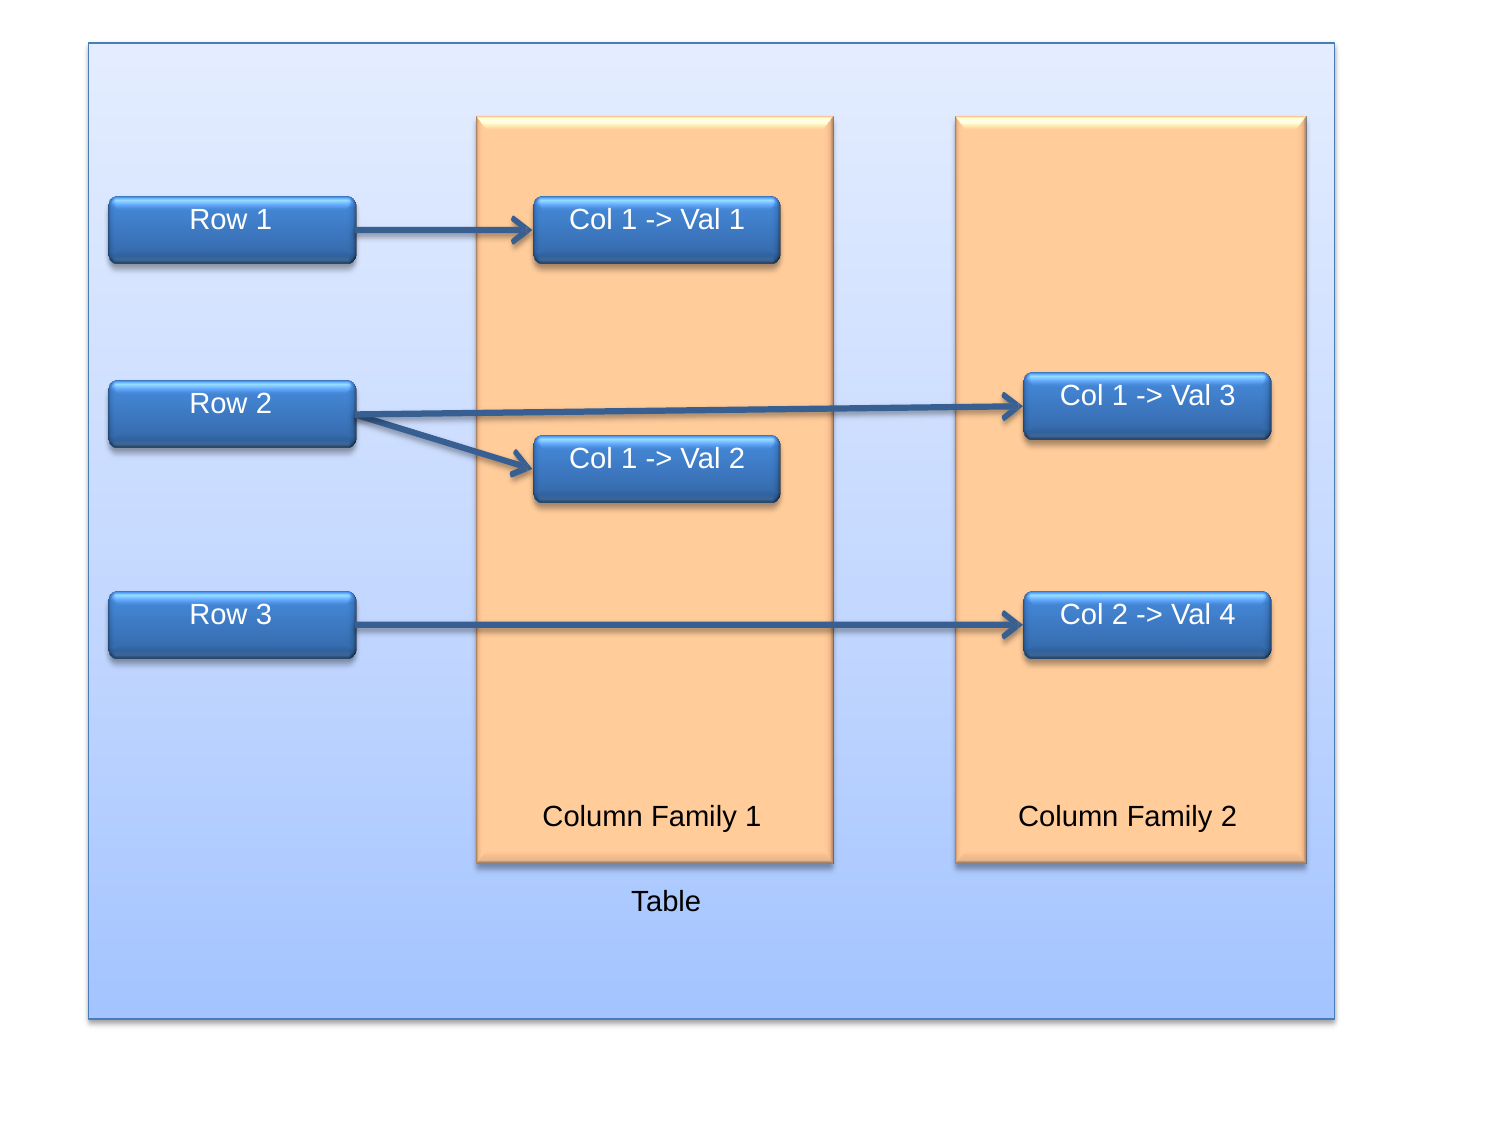

Row 1
Col 1 -> Val 1

Col 1 -> Val 3
Row 2
Col 1 -> Val 2

Row 3
Col 2 -> Val 4
Column Family 1
Column Family 2
Table